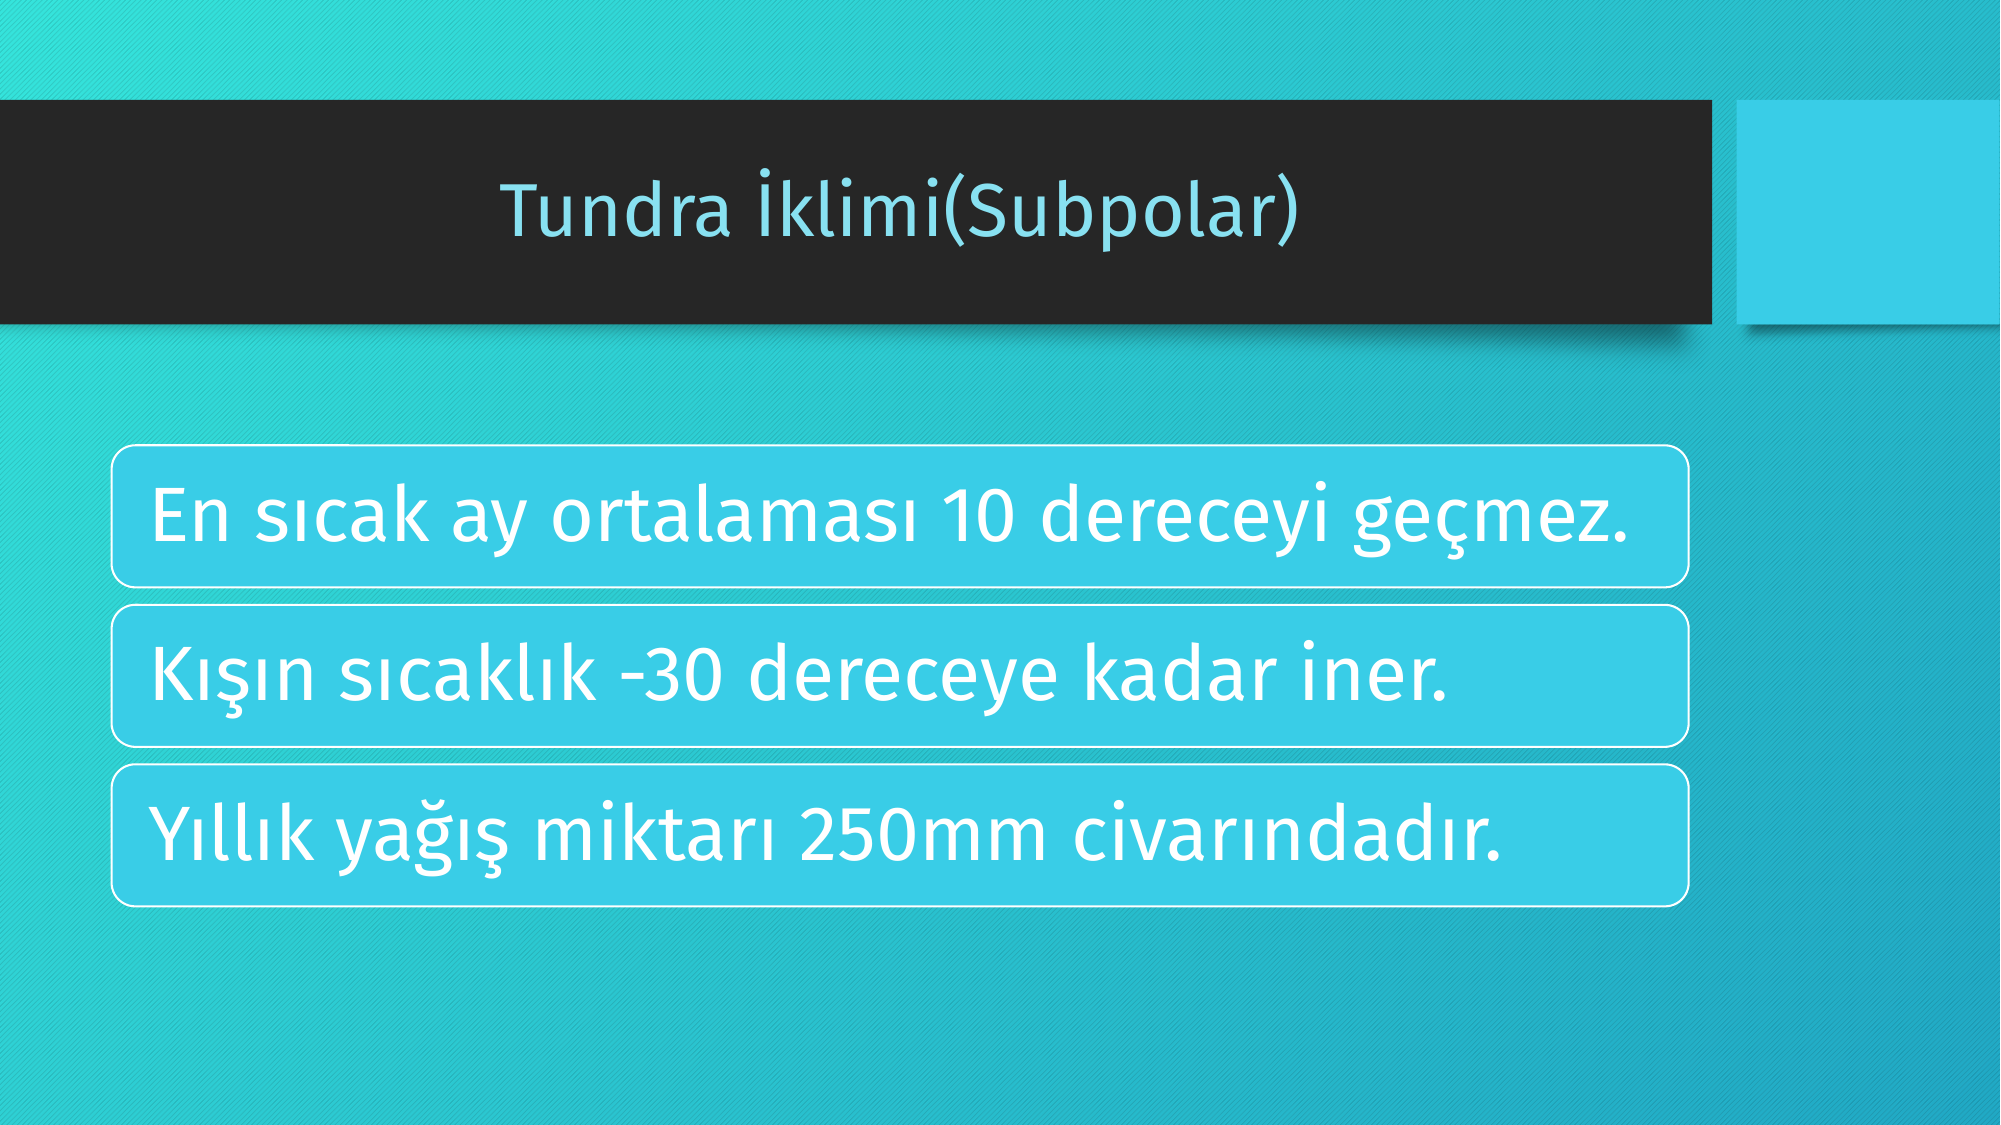

# Tundra İklimi(Subpolar)
En sıcak ay ortalaması 10 dereceyi geçmez.
Kışın sıcaklık -30 dereceye kadar iner.
Yıllık yağış miktarı 250mm civarındadır.